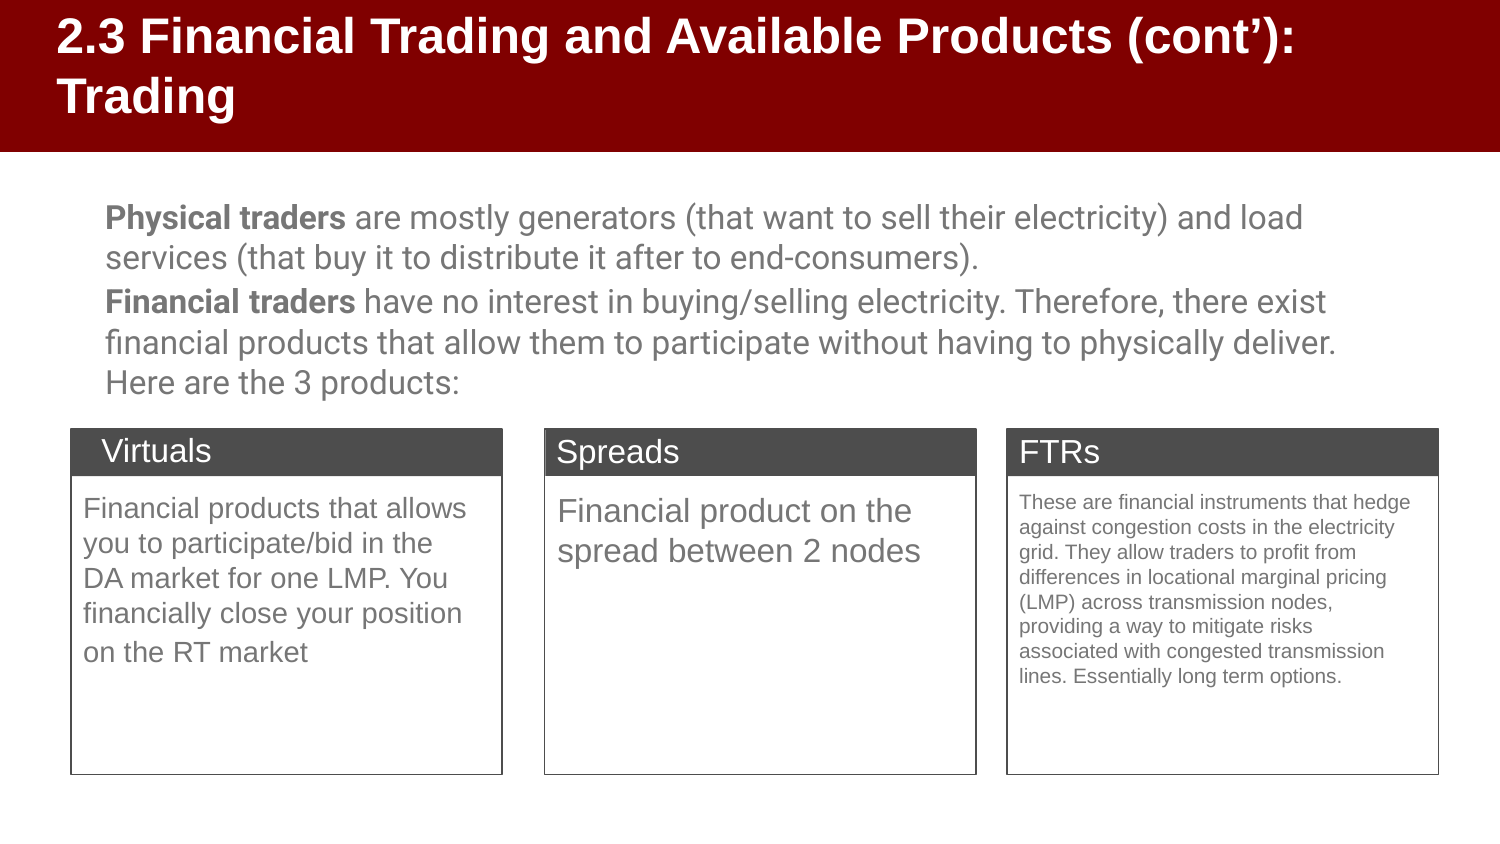

# 2.3 Financial Trading and Available Products (cont’): Trading
Physical traders are mostly generators (that want to sell their electricity) and load services (that buy it to distribute it after to end-consumers).
Financial traders have no interest in buying/selling electricity. Therefore, there exist financial products that allow them to participate without having to physically deliver. Here are the 3 products:

Virtuals

Spreads
FTRs
Financial products that allows you to participate/bid in the DA market for one LMP. You financially close your position on the RT market
Financial product on the spread between 2 nodes
These are financial instruments that hedge against congestion costs in the electricity grid. They allow traders to profit from differences in locational marginal pricing (LMP) across transmission nodes, providing a way to mitigate risks associated with congested transmission lines. Essentially long term options.